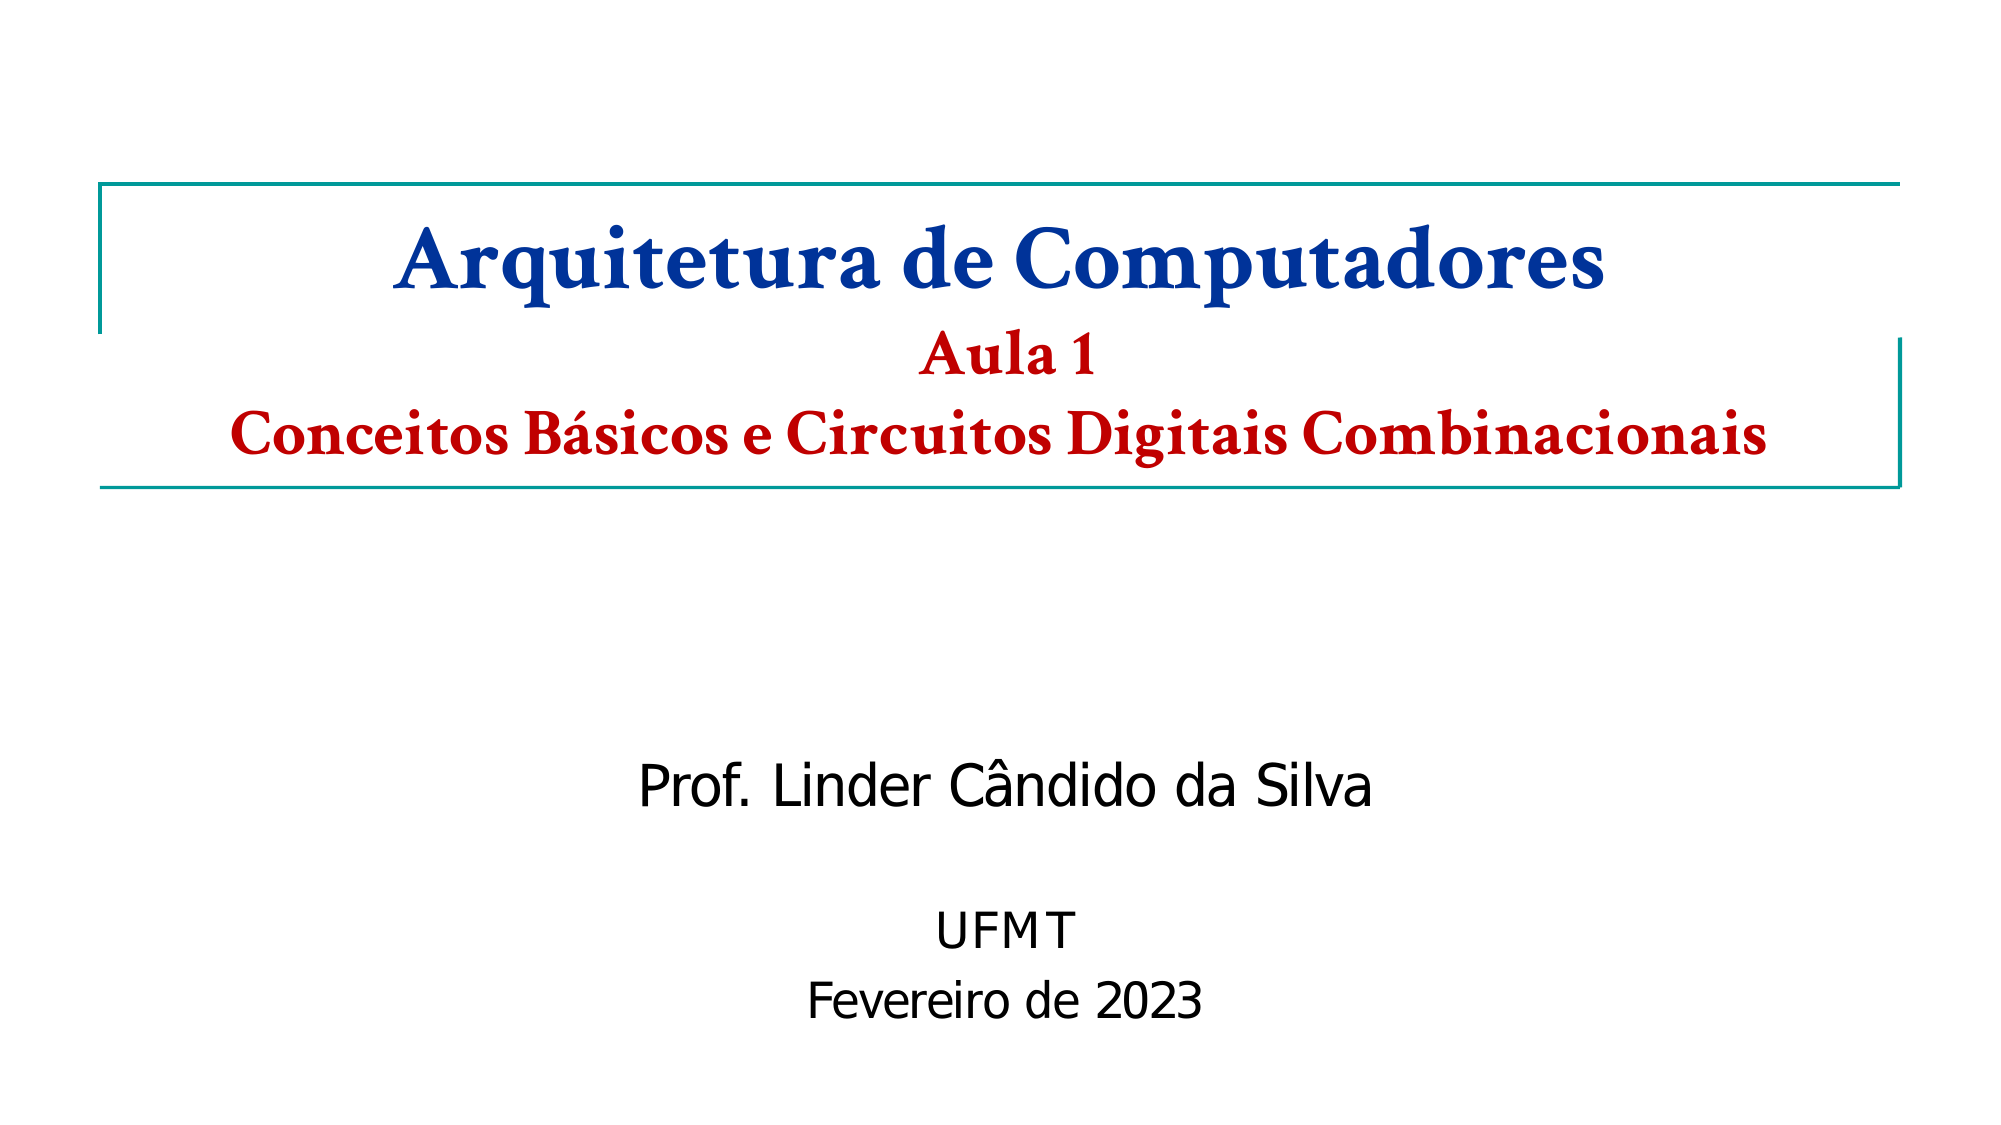

# Arquitetura de Computadores Aula 1 Conceitos Básicos e Circuitos Digitais Combinacionais

Prof. Linder Cândido da Silva

UFMT
Fevereiro de 2023